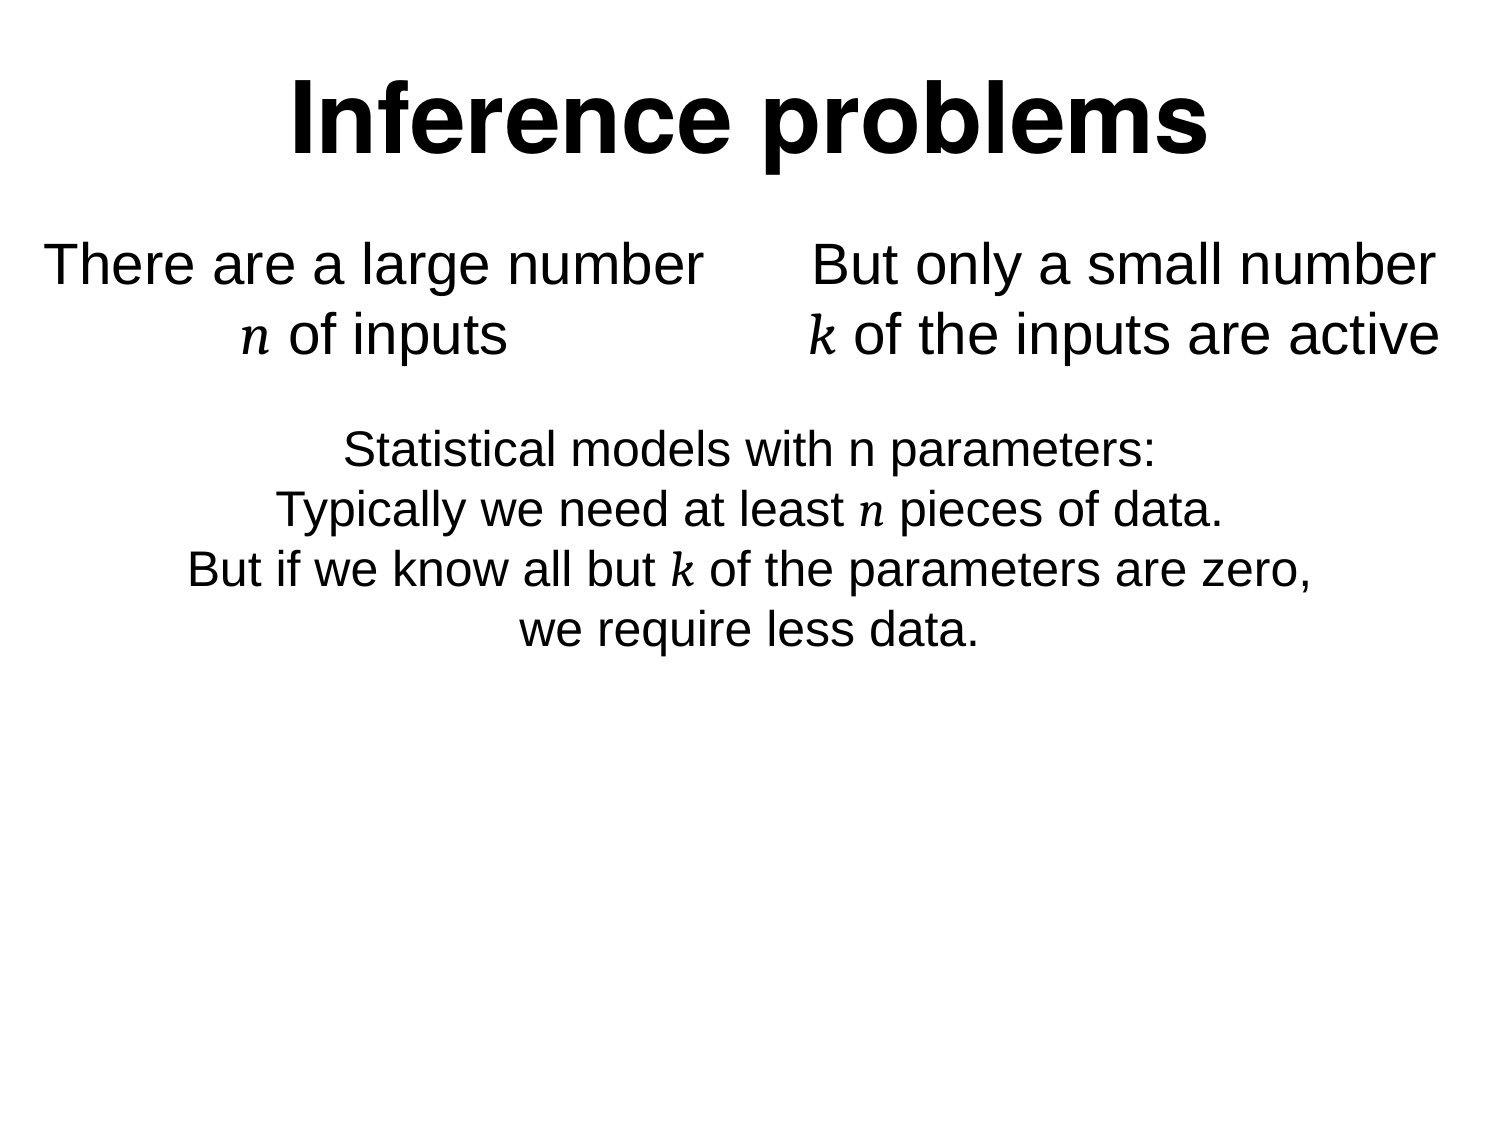

# Inference problems
There are a large number
n of inputs
But only a small number
k of the inputs are active
Statistical models with n parameters:
Typically we need at least n pieces of data.
But if we know all but k of the parameters are zero,
we require less data.